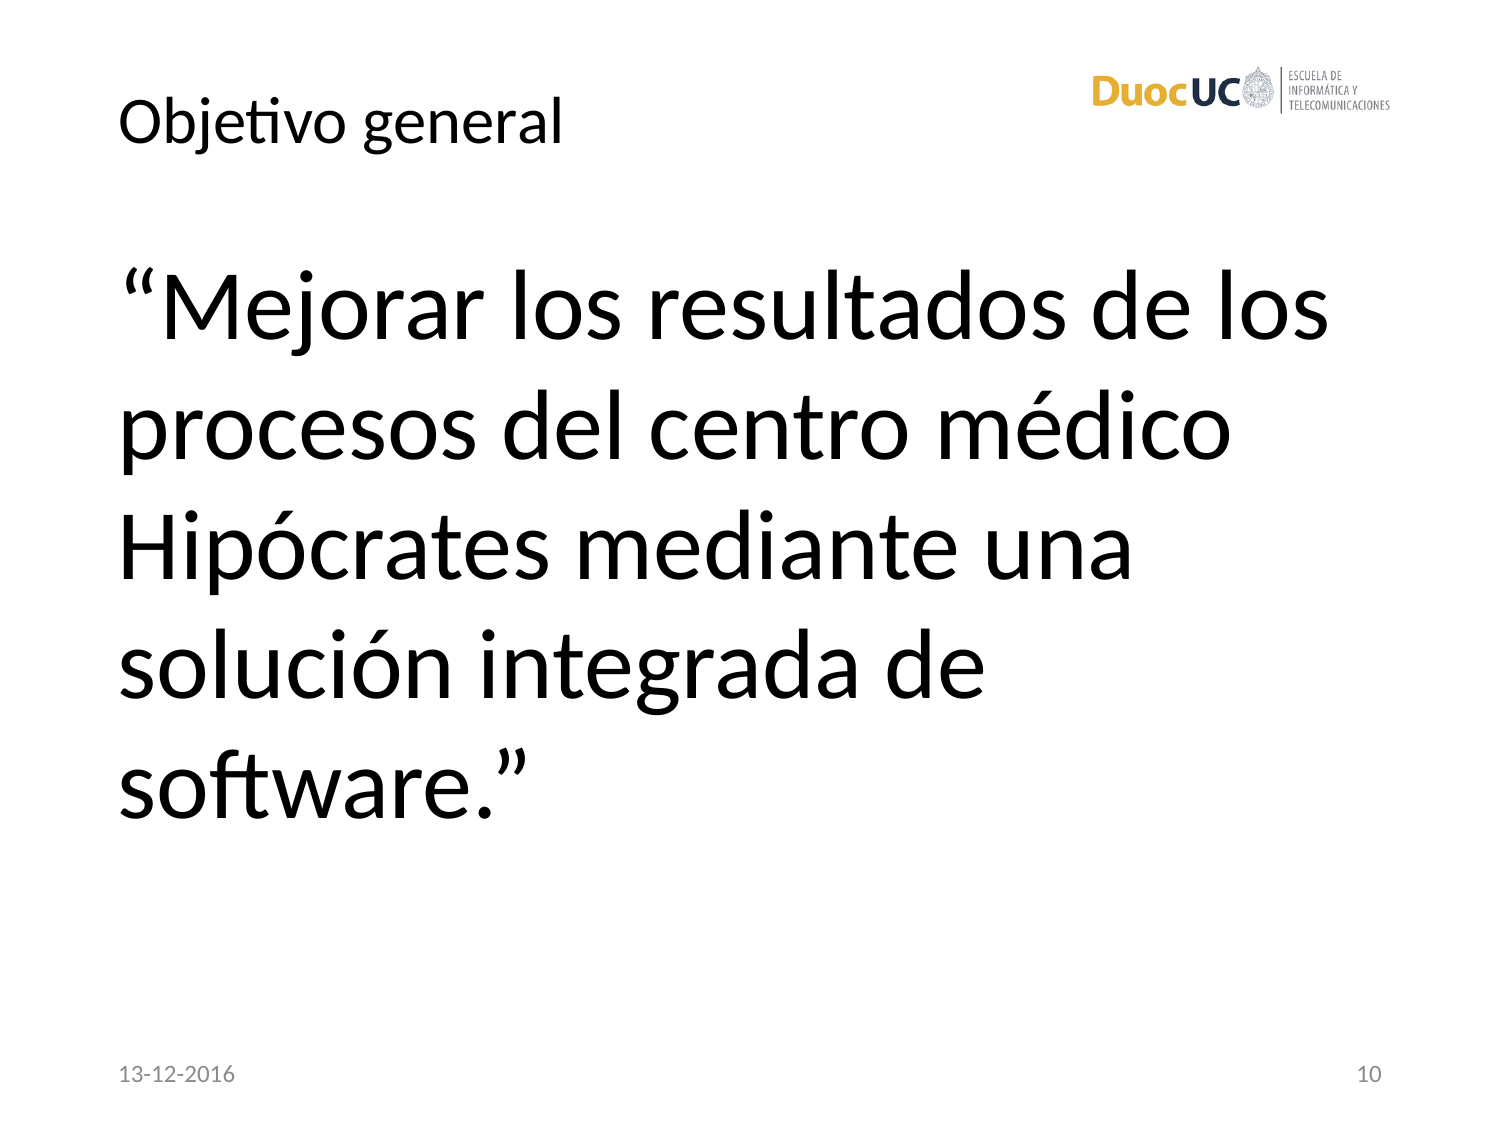

# Objetivo general
“Mejorar los resultados de los procesos del centro médico Hipócrates mediante una solución integrada de software.”
13-12-2016
10